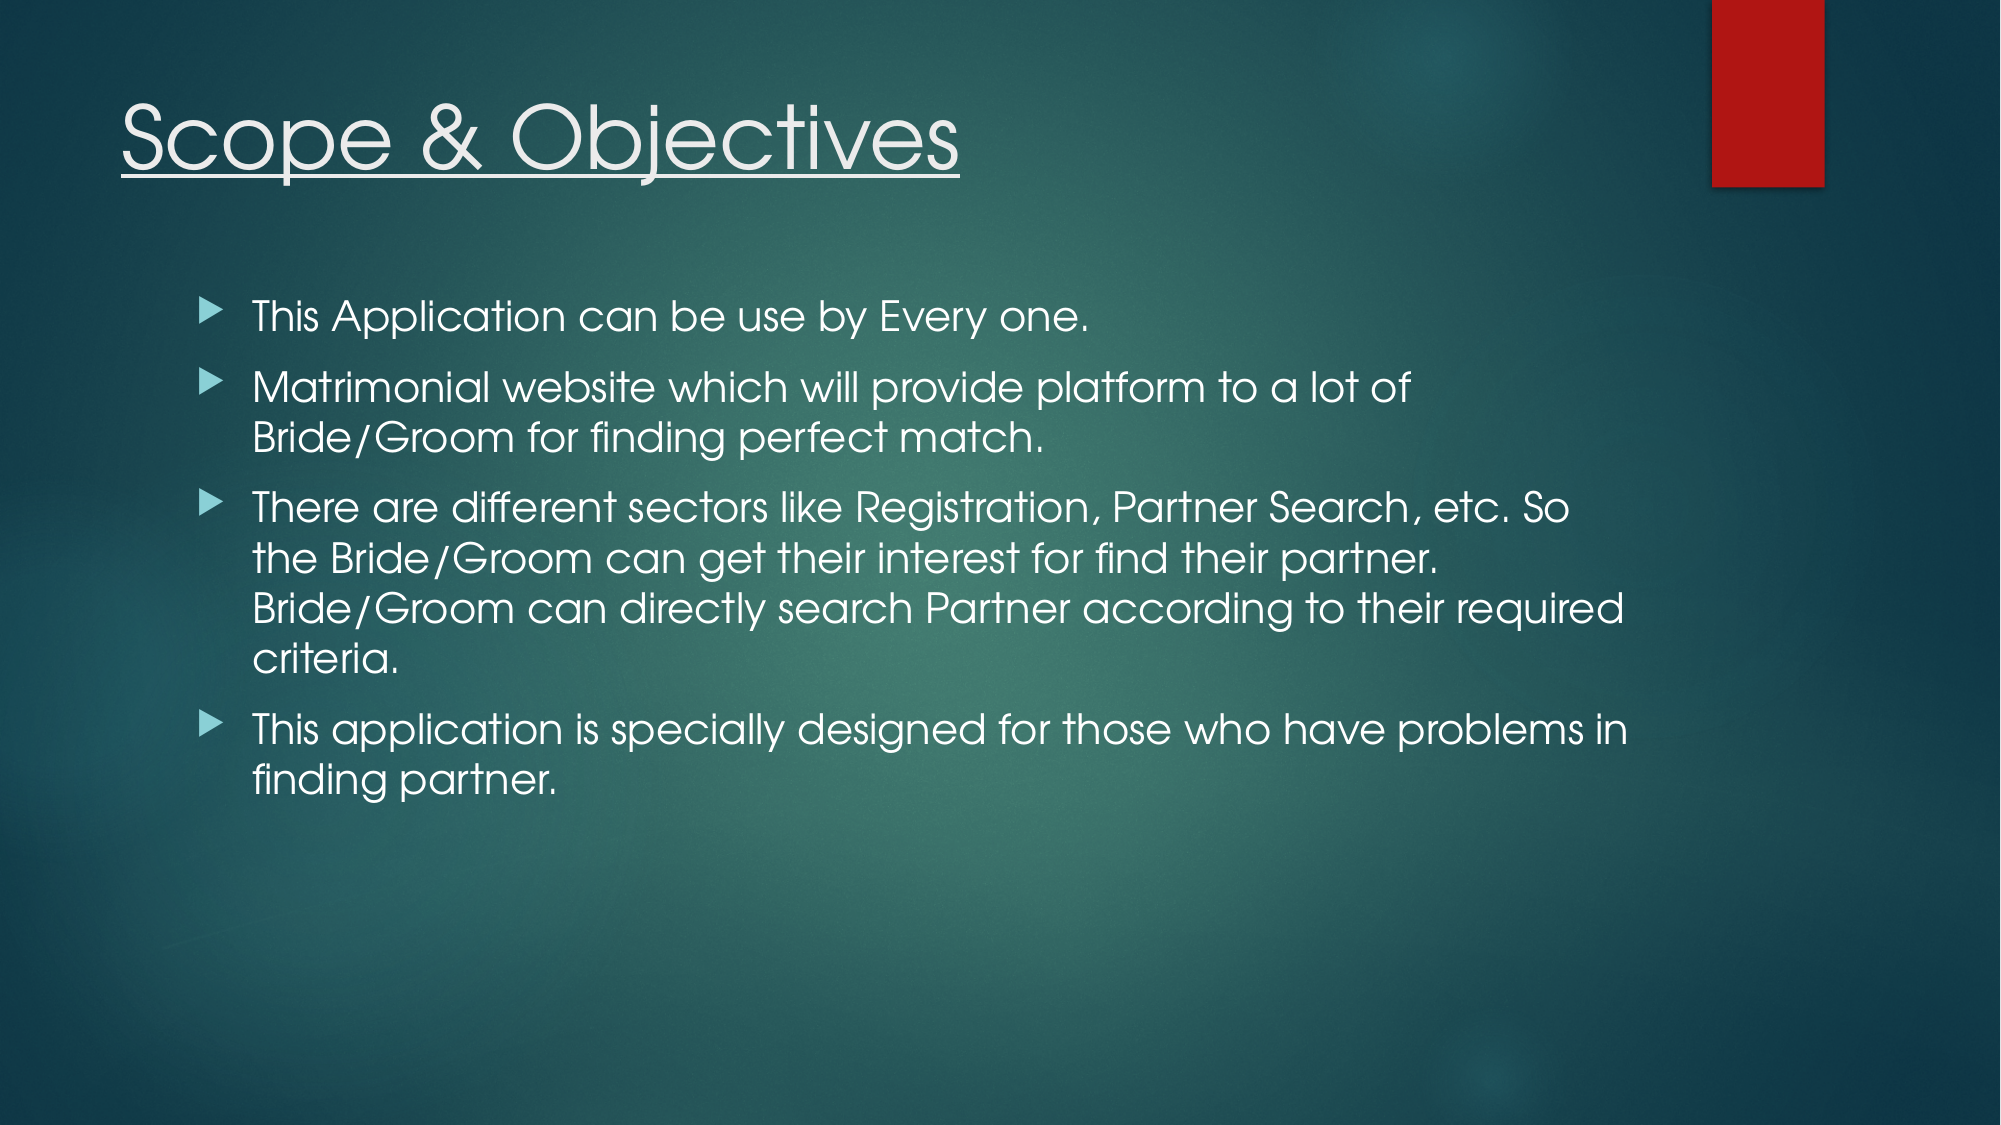

# Scope & Objectives
This Application can be use by Every one.
Matrimonial website which will provide platform to a lot of Bride/Groom for finding perfect match.
There are different sectors like Registration, Partner Search, etc. So the Bride/Groom can get their interest for find their partner. Bride/Groom can directly search Partner according to their required criteria.
This application is specially designed for those who have problems in finding partner.